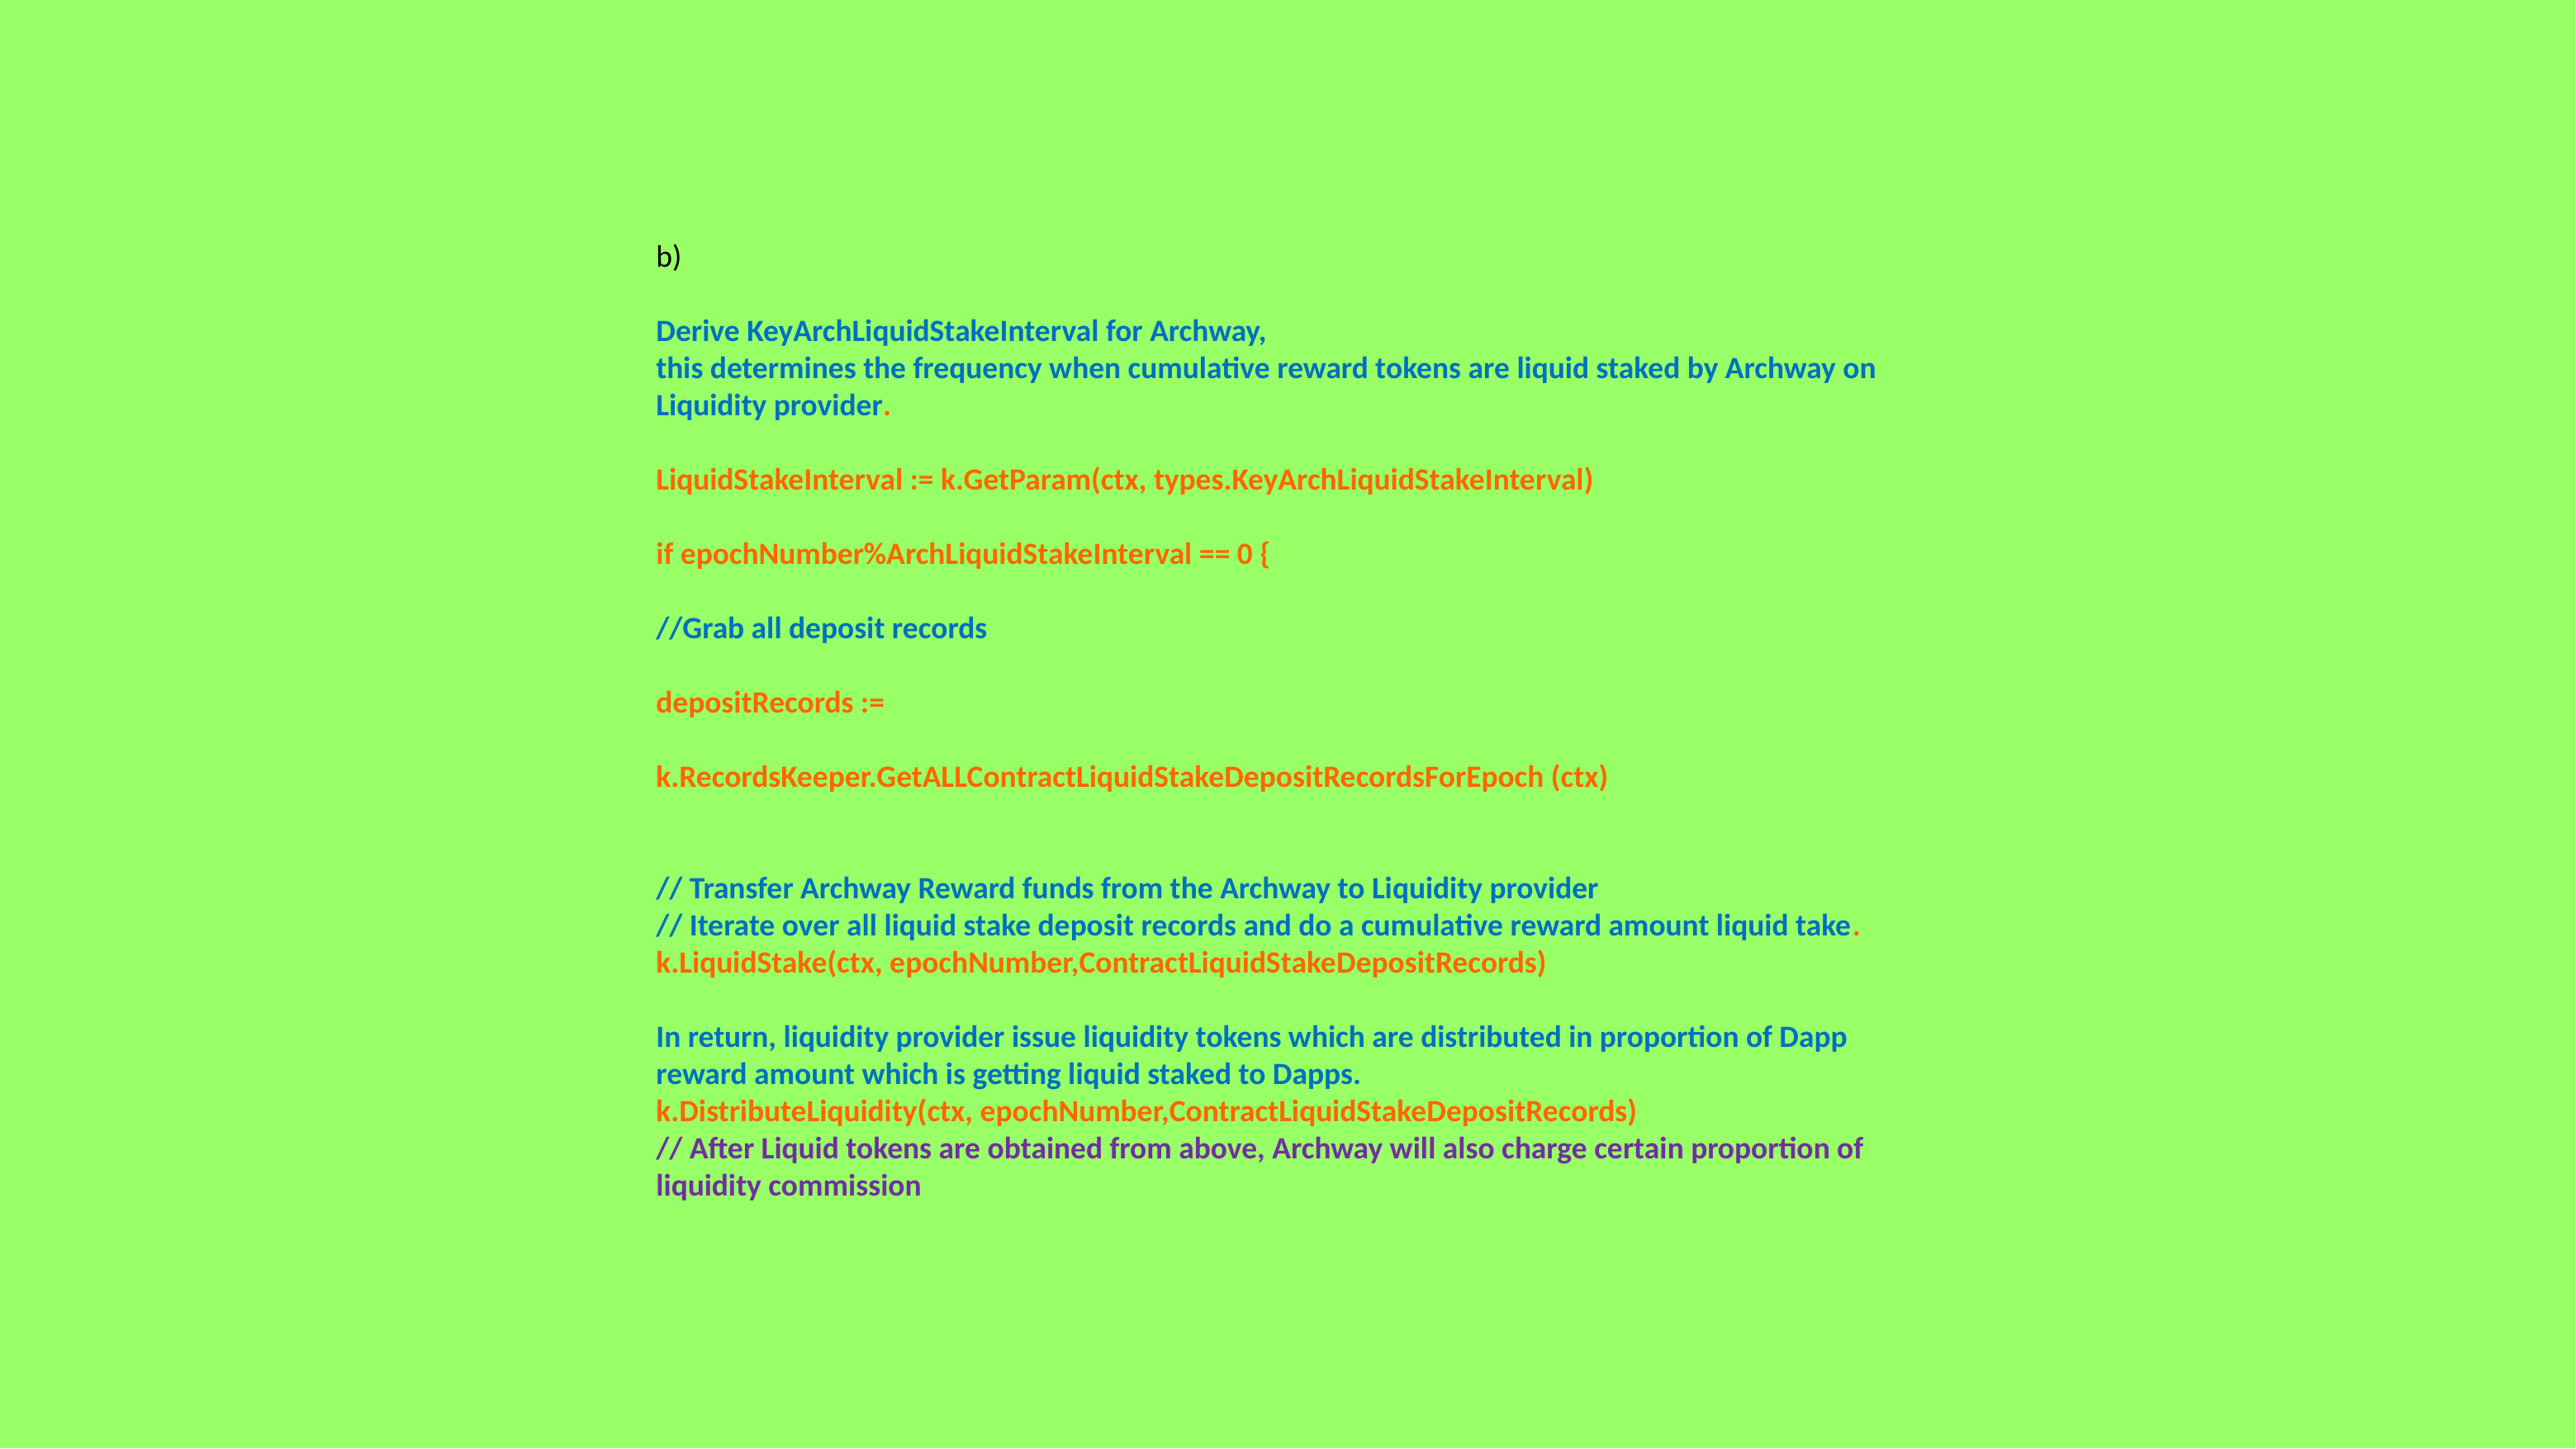

b)

Derive KeyArchLiquidStakeInterval for Archway,
this determines the frequency when cumulative reward tokens are liquid staked by Archway on Liquidity provider.

LiquidStakeInterval := k.GetParam(ctx, types.KeyArchLiquidStakeInterval)

if epochNumber%ArchLiquidStakeInterval == 0 {

//Grab all deposit records

depositRecords :=

k.RecordsKeeper.GetALLContractLiquidStakeDepositRecordsForEpoch (ctx)

// Transfer Archway Reward funds from the Archway to Liquidity provider
// Iterate over all liquid stake deposit records and do a cumulative reward amount liquid take.
k.LiquidStake(ctx, epochNumber,ContractLiquidStakeDepositRecords)

In return, liquidity provider issue liquidity tokens which are distributed in proportion of Dapp reward amount which is getting liquid staked to Dapps.
k.DistributeLiquidity(ctx, epochNumber,ContractLiquidStakeDepositRecords)
// After Liquid tokens are obtained from above, Archway will also charge certain proportion of liquidity commission